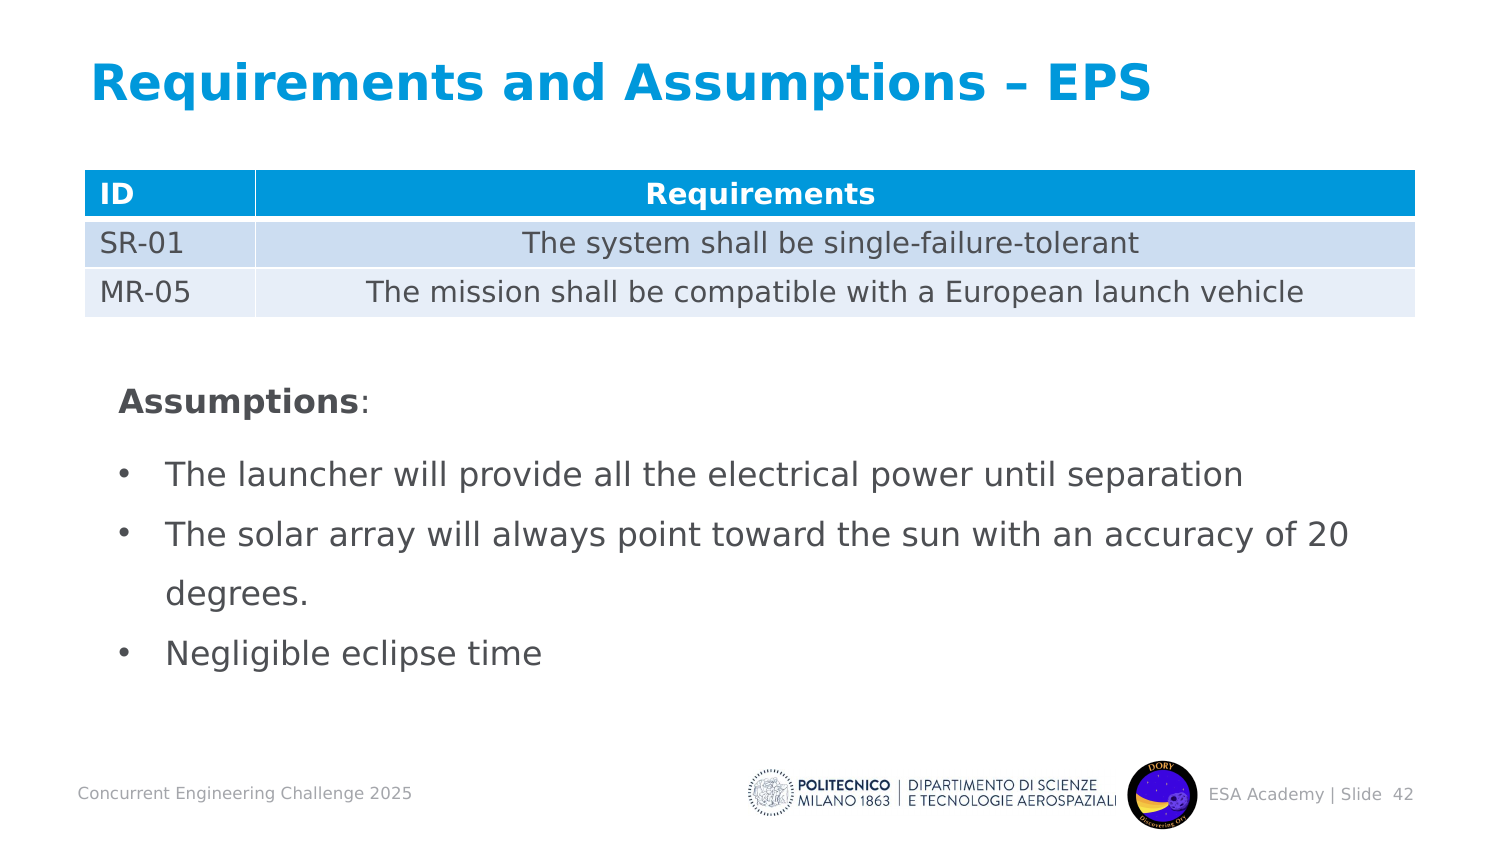

# Requirements and Assumptions – EPS
| ID | Requirements |
| --- | --- |
| SR-01 | The system shall be single-failure-tolerant |
| MR-05 | The mission shall be compatible with a European launch vehicle |
Assumptions:

The launcher will provide all the electrical power until separation
The solar array will always point toward the sun with an accuracy of 20 degrees.
Negligible eclipse time